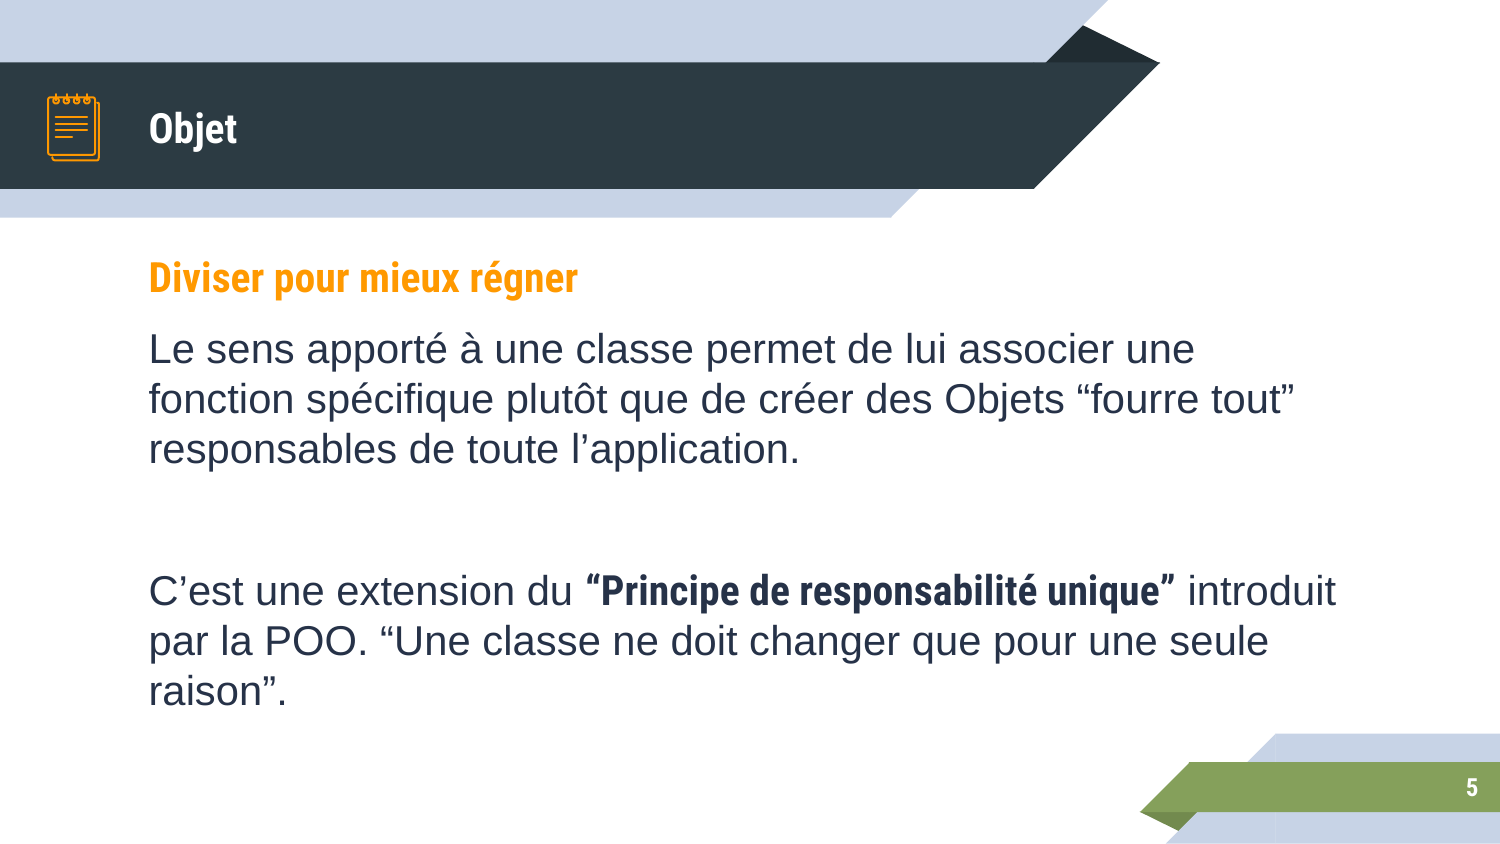

# Objet

Diviser pour mieux régner
Le sens apporté à une classe permet de lui associer une fonction spécifique plutôt que de créer des Objets “fourre tout” responsables de toute l’application.

C’est une extension du “Principe de responsabilité unique” introduit par la POO. “Une classe ne doit changer que pour une seule raison”.

5